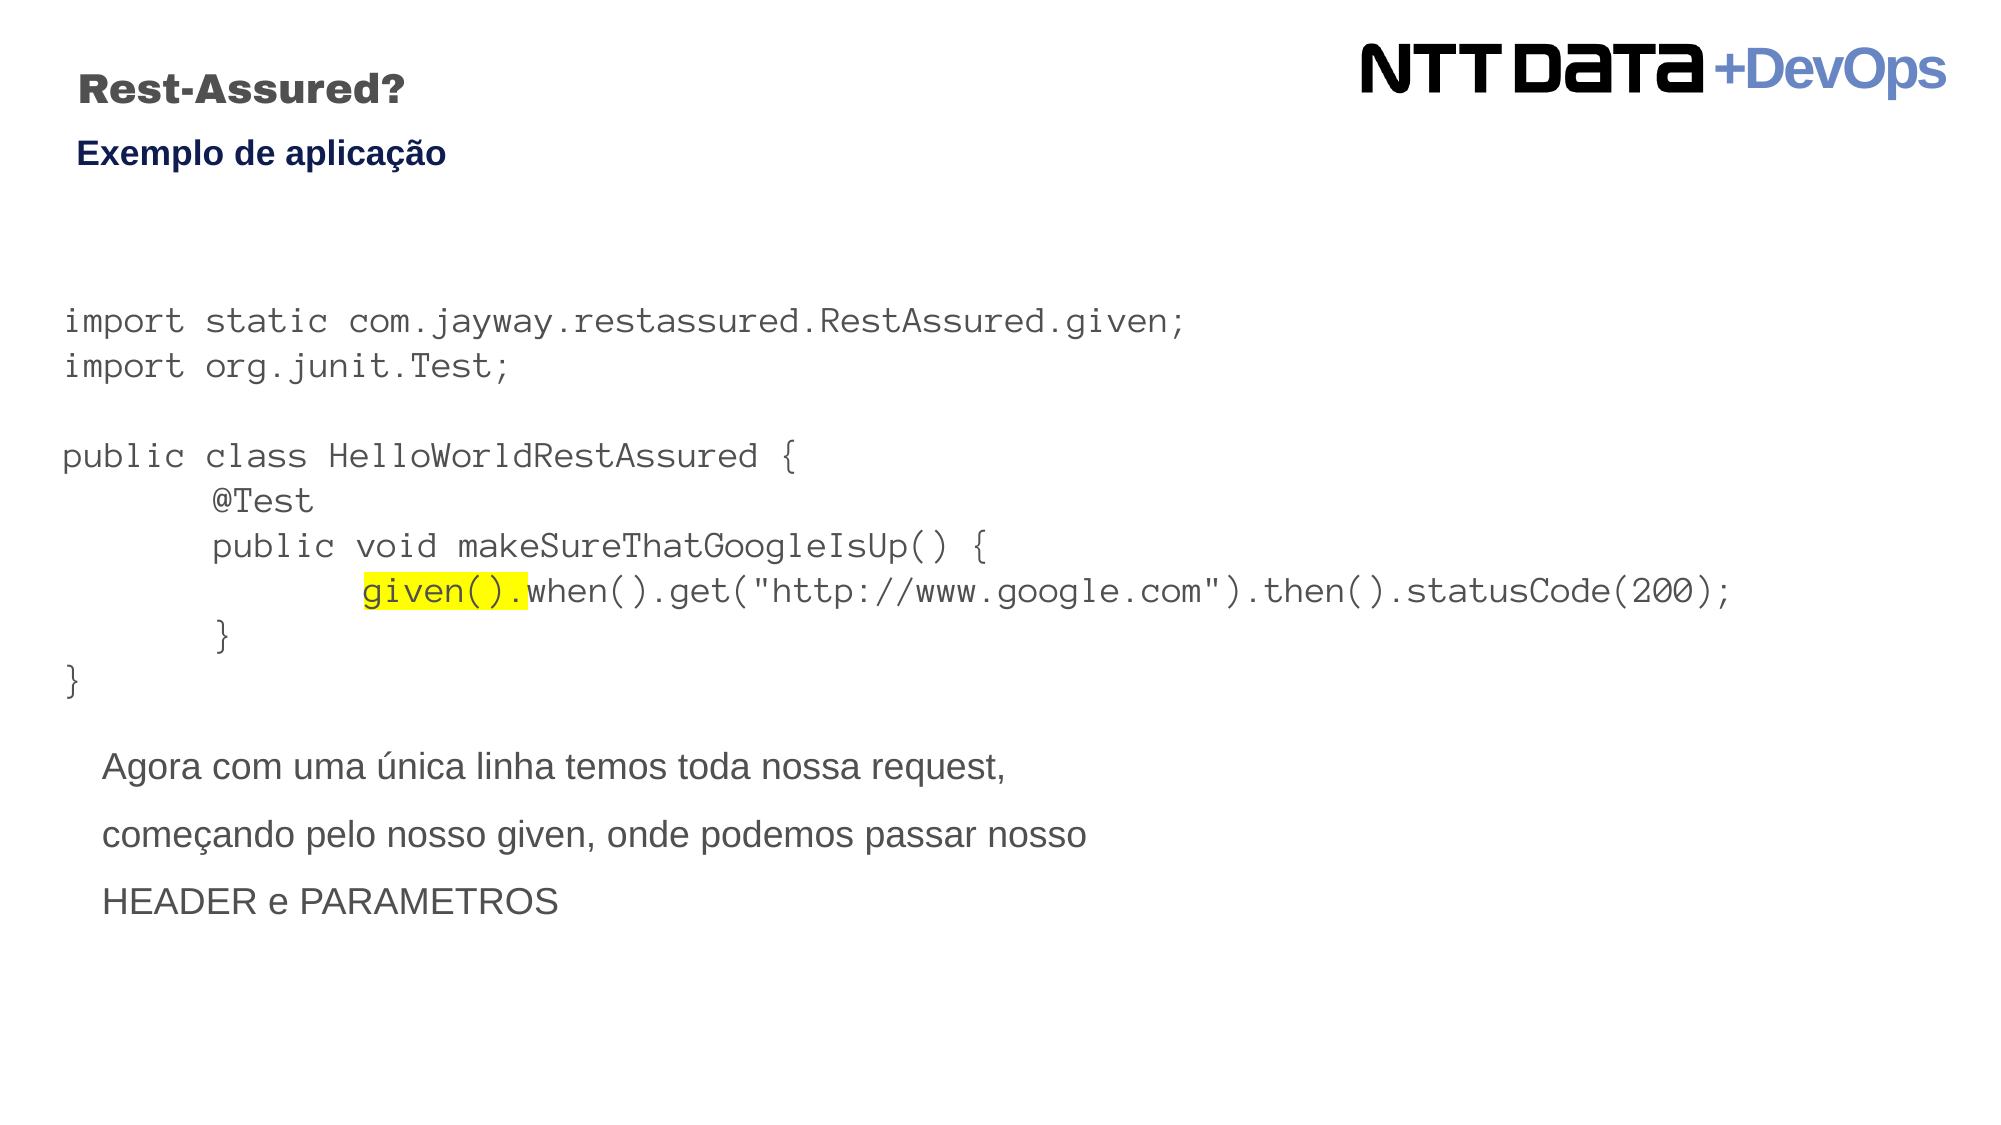

Rest-Assured?
Exemplo de aplicação
import static com.jayway.restassured.RestAssured.given;
import org.junit.Test;

public class HelloWorldRestAssured {
	@Test
	public void makeSureThatGoogleIsUp() { 									given().when().get("http://www.google.com").then().statusCode(200);
	}
}
Agora com uma única linha temos toda nossa request, começando pelo nosso given, onde podemos passar nosso HEADER e PARAMETROS